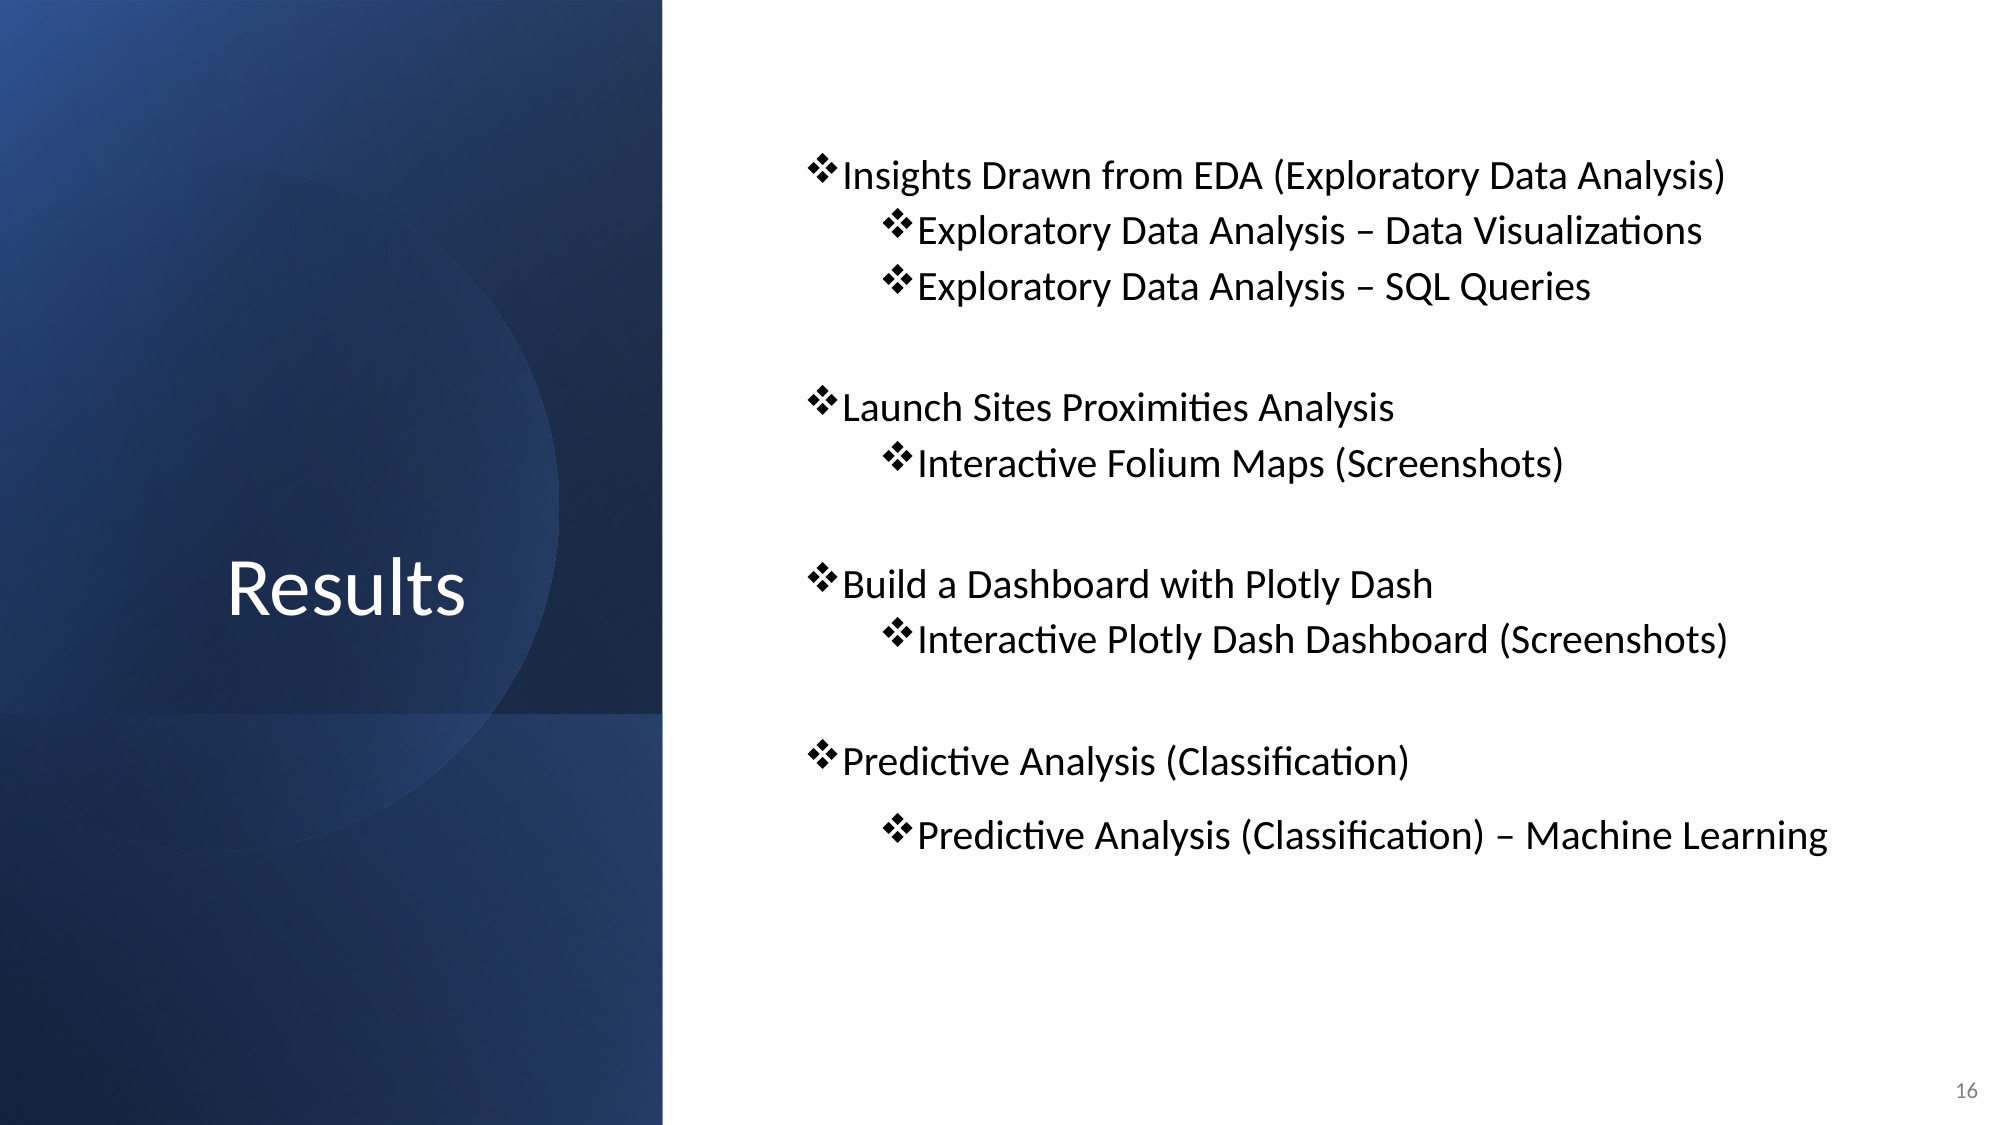

Results
Insights Drawn from EDA (Exploratory Data Analysis)
Exploratory Data Analysis – Data Visualizations
Exploratory Data Analysis – SQL Queries

Launch Sites Proximities Analysis
Interactive Folium Maps (Screenshots)

Build a Dashboard with Plotly Dash
Interactive Plotly Dash Dashboard (Screenshots)

Predictive Analysis (Classification)
Predictive Analysis (Classification) – Machine Learning

16